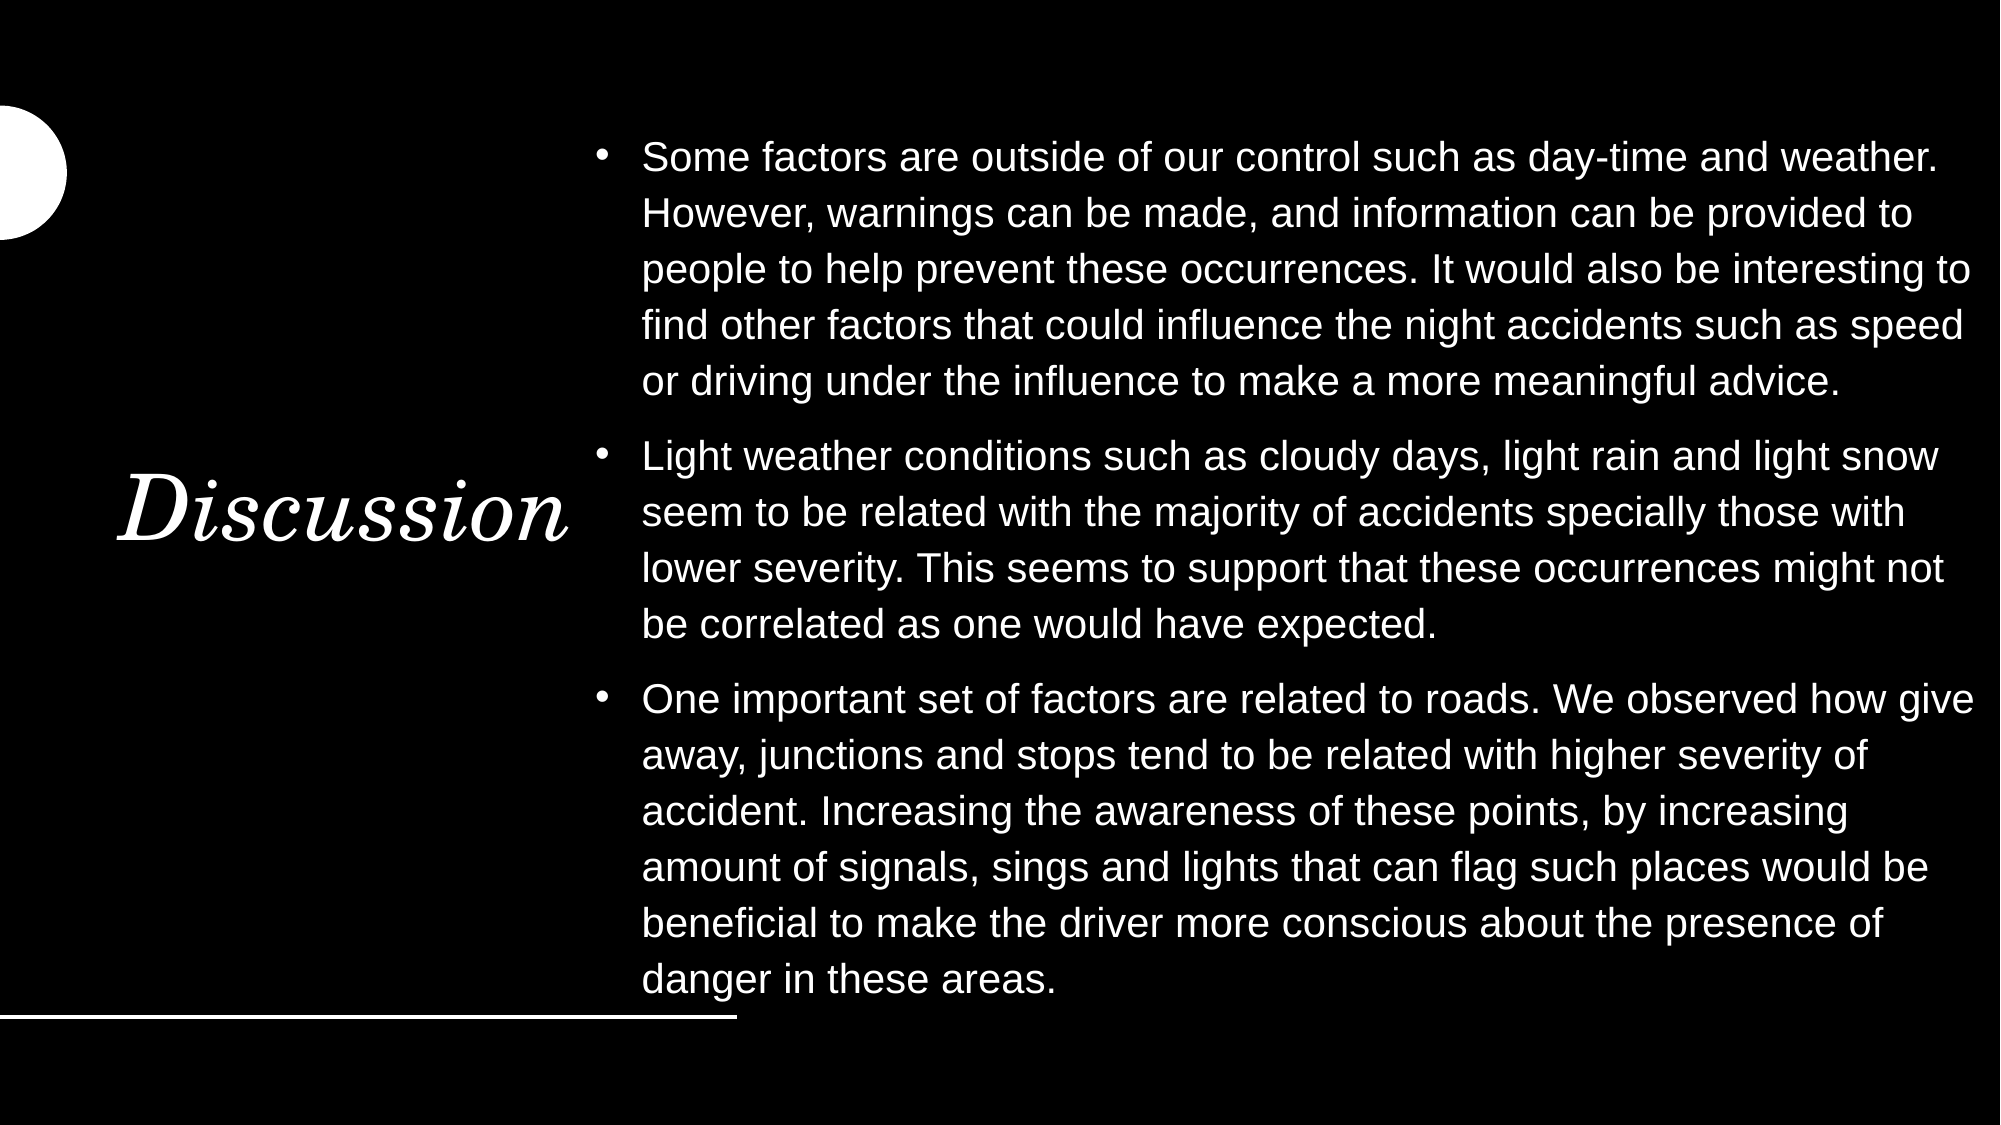

Some factors are outside of our control such as day-time and weather. However, warnings can be made, and information can be provided to people to help prevent these occurrences. It would also be interesting to find other factors that could influence the night accidents such as speed or driving under the influence to make a more meaningful advice.
Light weather conditions such as cloudy days, light rain and light snow seem to be related with the majority of accidents specially those with lower severity. This seems to support that these occurrences might not be correlated as one would have expected.
One important set of factors are related to roads. We observed how give away, junctions and stops tend to be related with higher severity of accident. Increasing the awareness of these points, by increasing amount of signals, sings and lights that can flag such places would be beneficial to make the driver more conscious about the presence of danger in these areas.

# Discussion